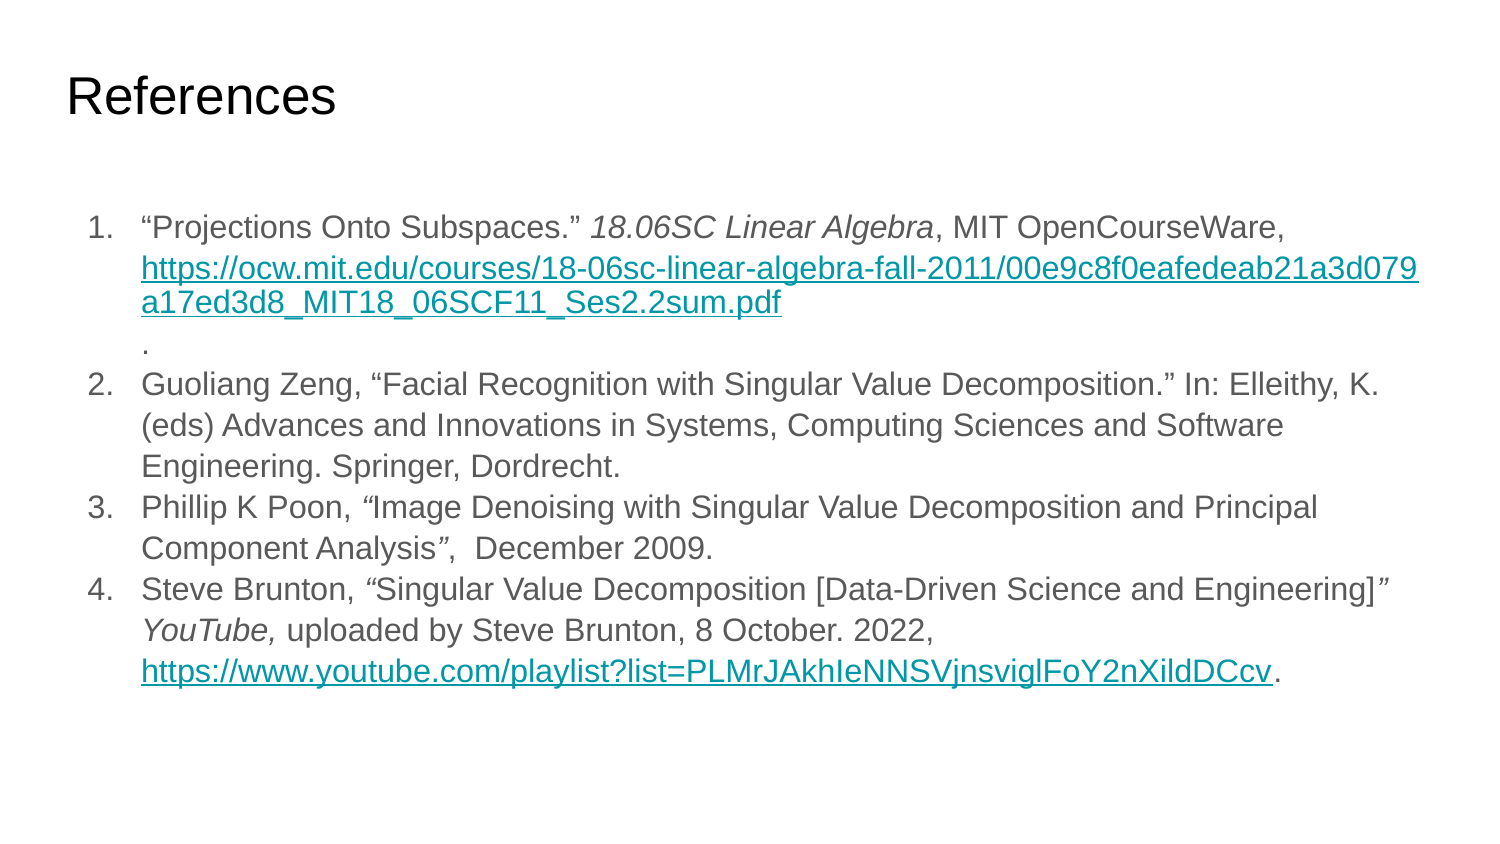

# References
“Projections Onto Subspaces.” 18.06SC Linear Algebra, MIT OpenCourseWare, https://ocw.mit.edu/courses/18-06sc-linear-algebra-fall-2011/00e9c8f0eafedeab21a3d079a17ed3d8_MIT18_06SCF11_Ses2.2sum.pdf.
Guoliang Zeng, “Facial Recognition with Singular Value Decomposition.” In: Elleithy, K. (eds) Advances and Innovations in Systems, Computing Sciences and Software Engineering. Springer, Dordrecht.
Phillip K Poon, “Image Denoising with Singular Value Decomposition and Principal Component Analysis”,  December 2009.
Steve Brunton, “Singular Value Decomposition [Data-Driven Science and Engineering]”  YouTube, uploaded by Steve Brunton, 8 October. 2022, https://www.youtube.com/playlist?list=PLMrJAkhIeNNSVjnsviglFoY2nXildDCcv.